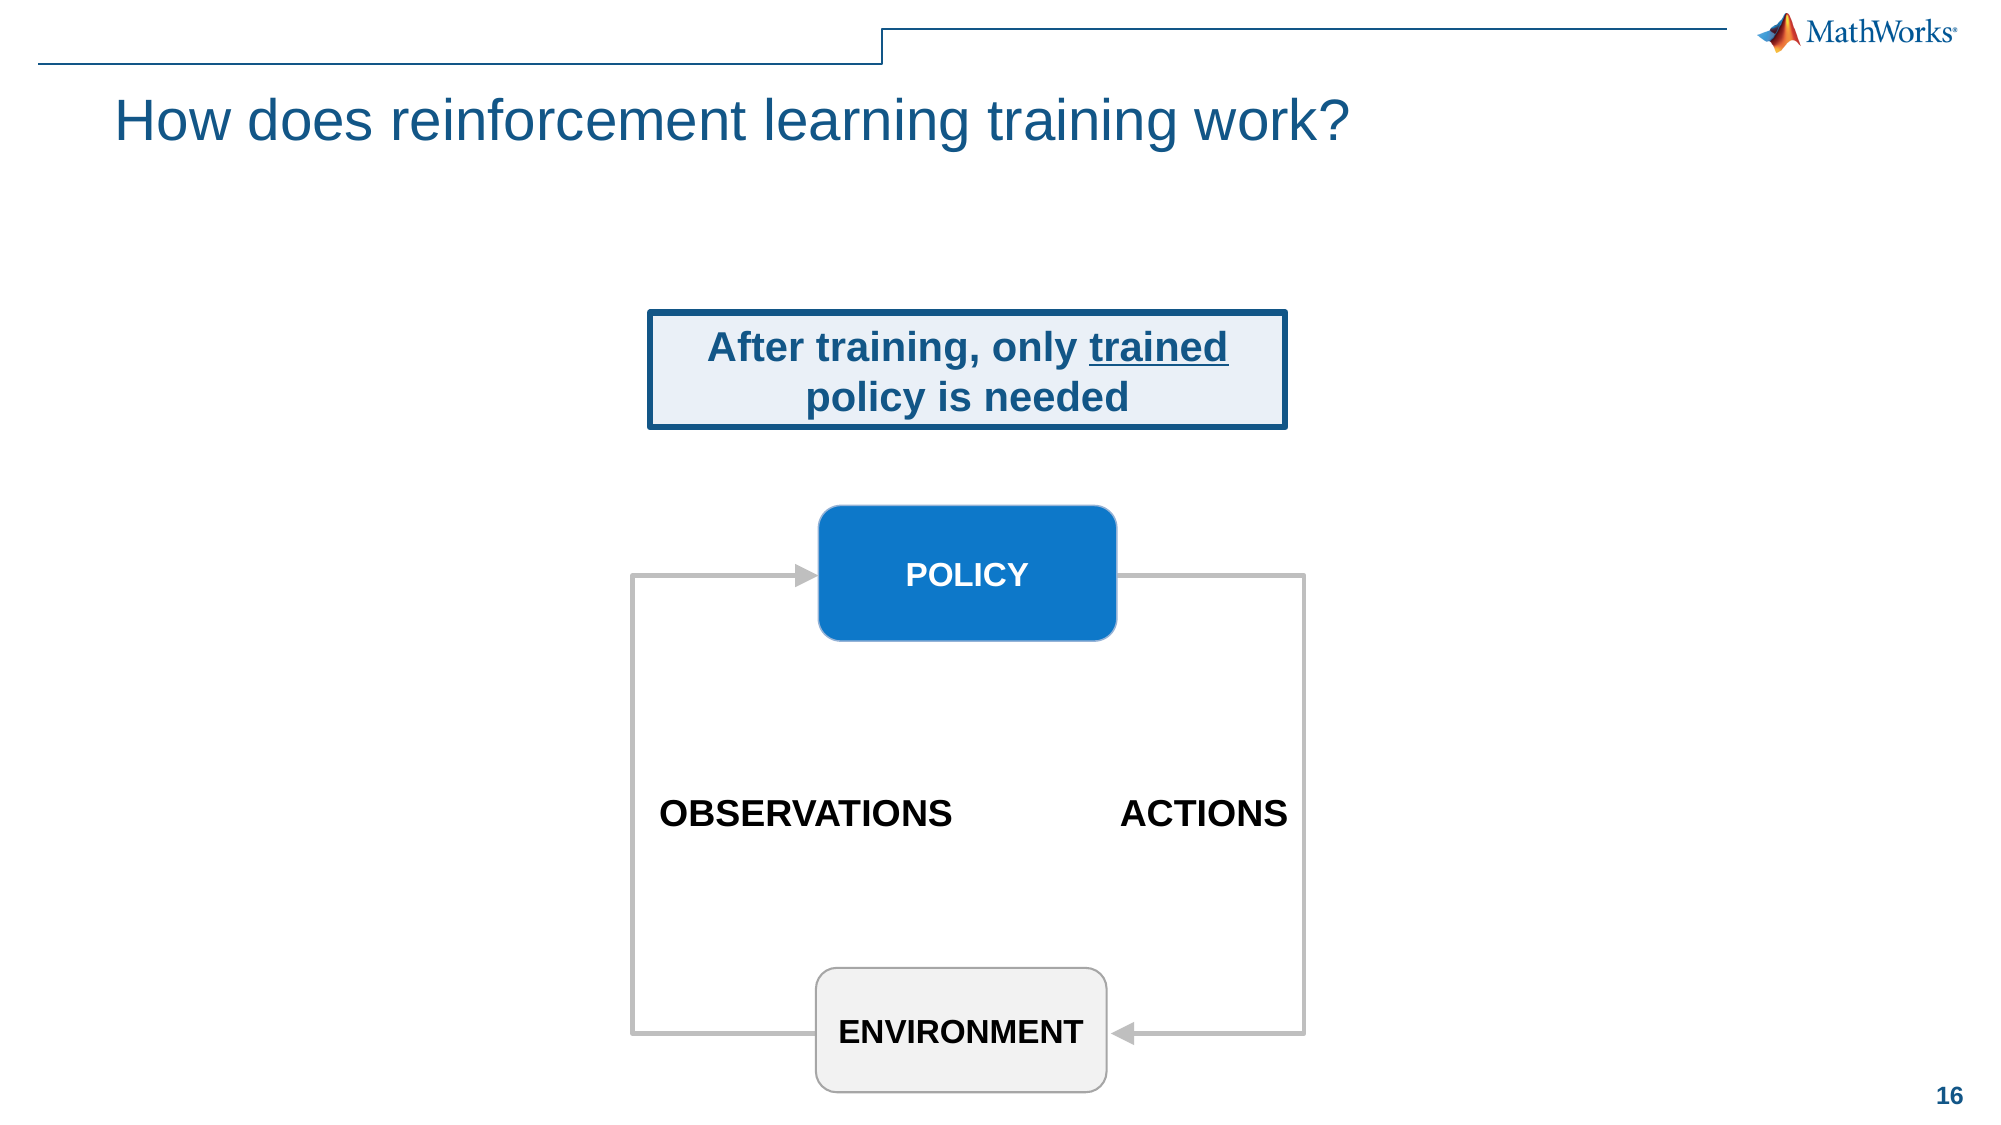

# How does reinforcement learning training work?
After training, only trained policy is needed
POLICY

OBSERVATIONS
ACTIONS
ENVIRONMENT